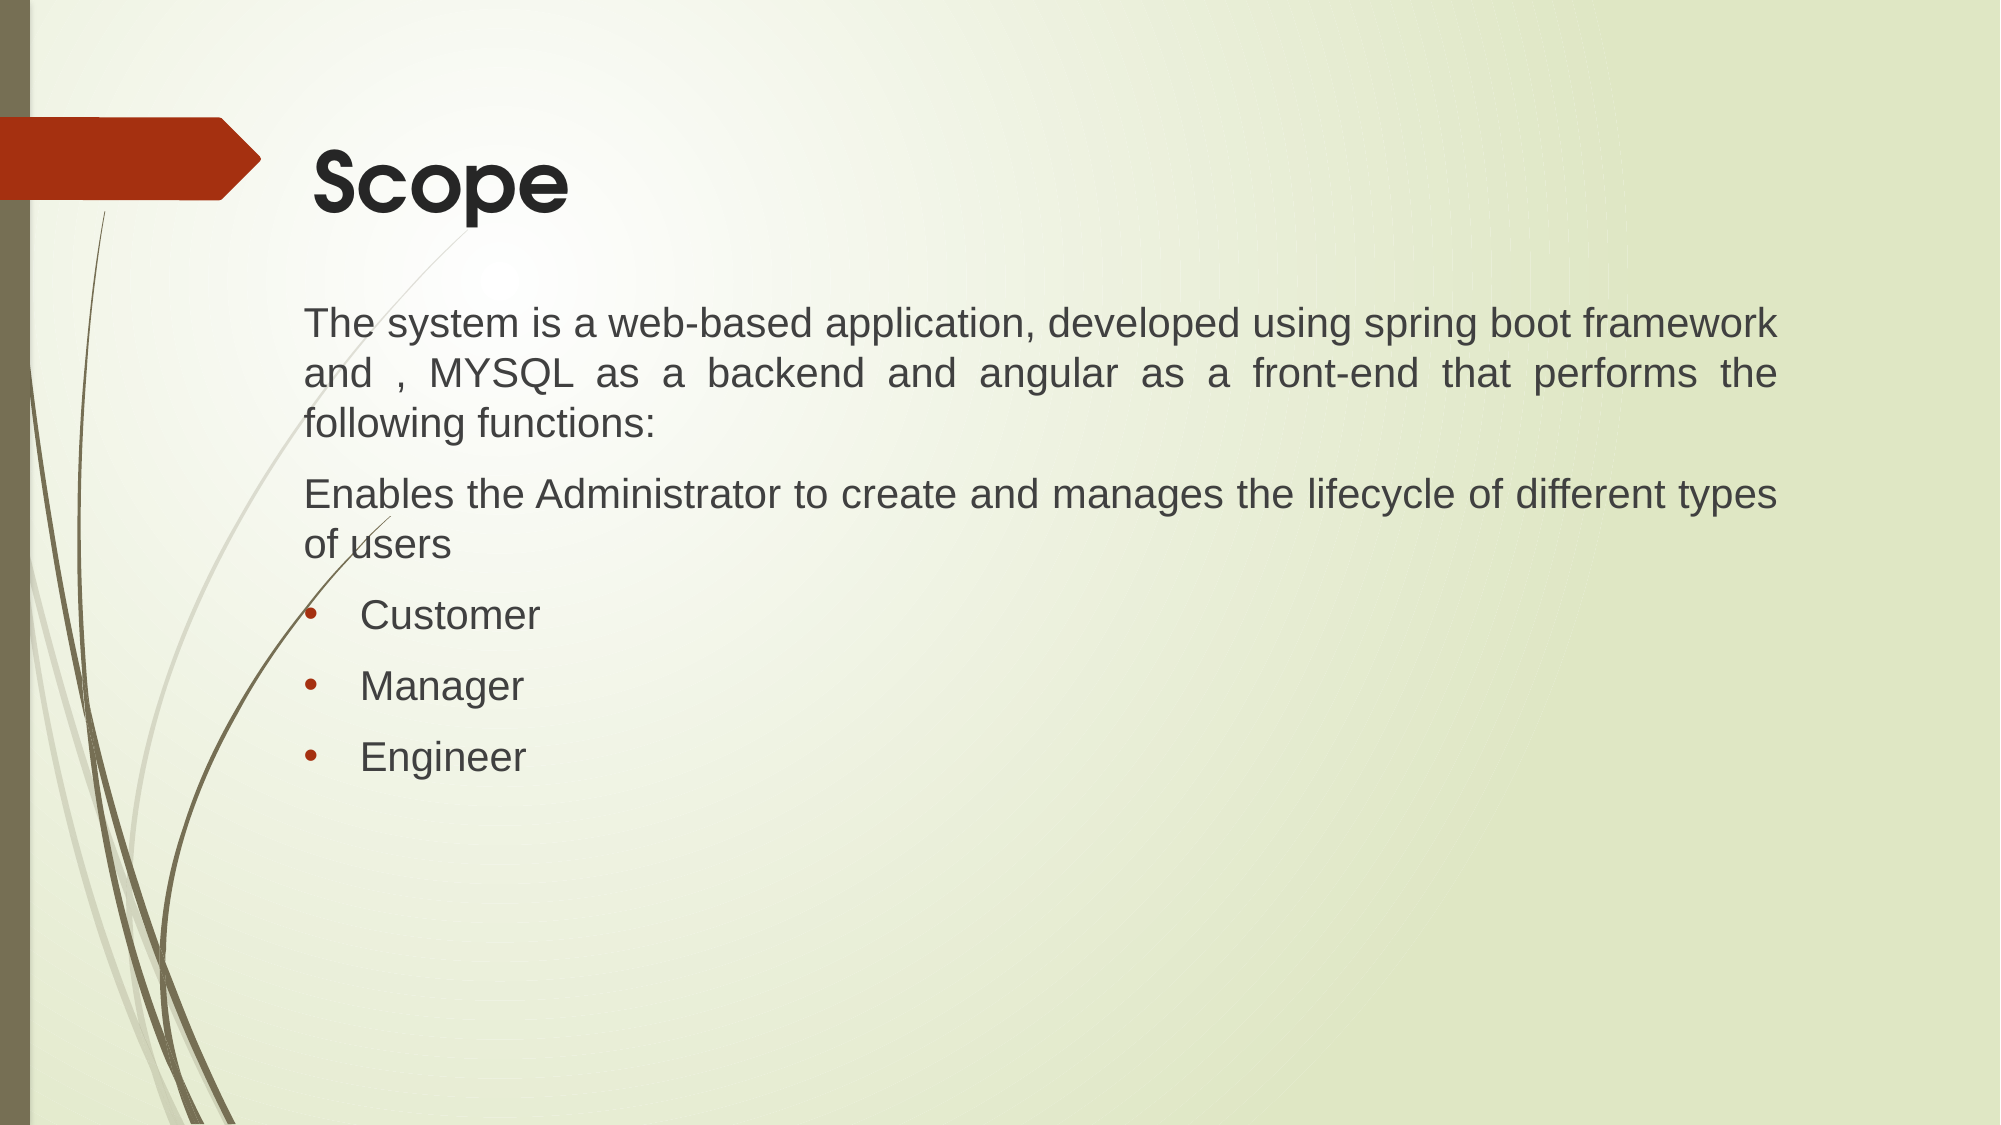

# Scope
The system is a web-based application, developed using spring boot framework and , MYSQL as a backend and angular as a front-end that performs the following functions:
Enables the Administrator to create and manages the lifecycle of different types of users
Customer
Manager
Engineer